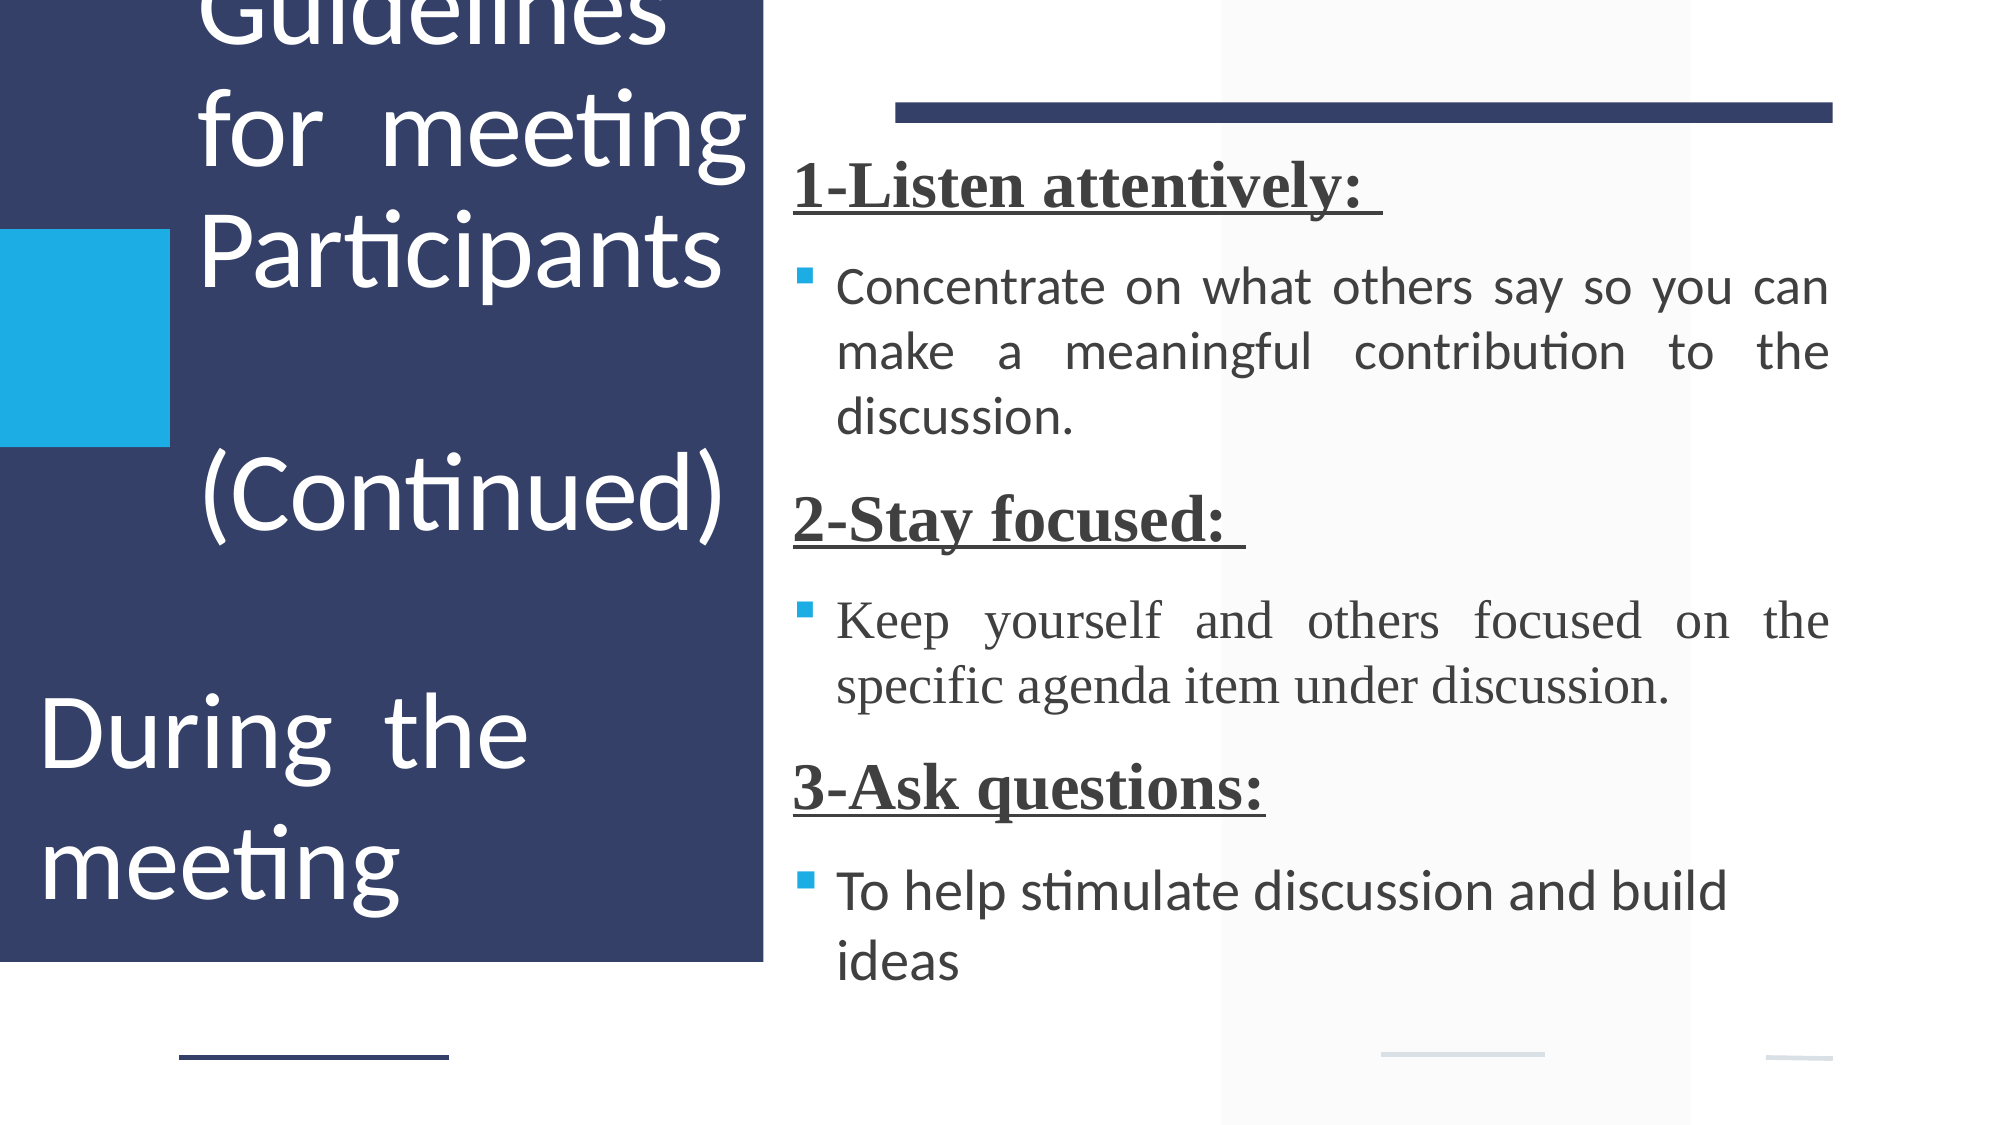

# Guidelines for meeting Participants (Continued)
1-Listen attentively:
Concentrate on what others say so you can make a meaningful contribution to the discussion.
2-Stay focused:
Keep yourself and others focused on the specific agenda item under discussion.
3-Ask questions:
To help stimulate discussion and build ideas

During  the meeting